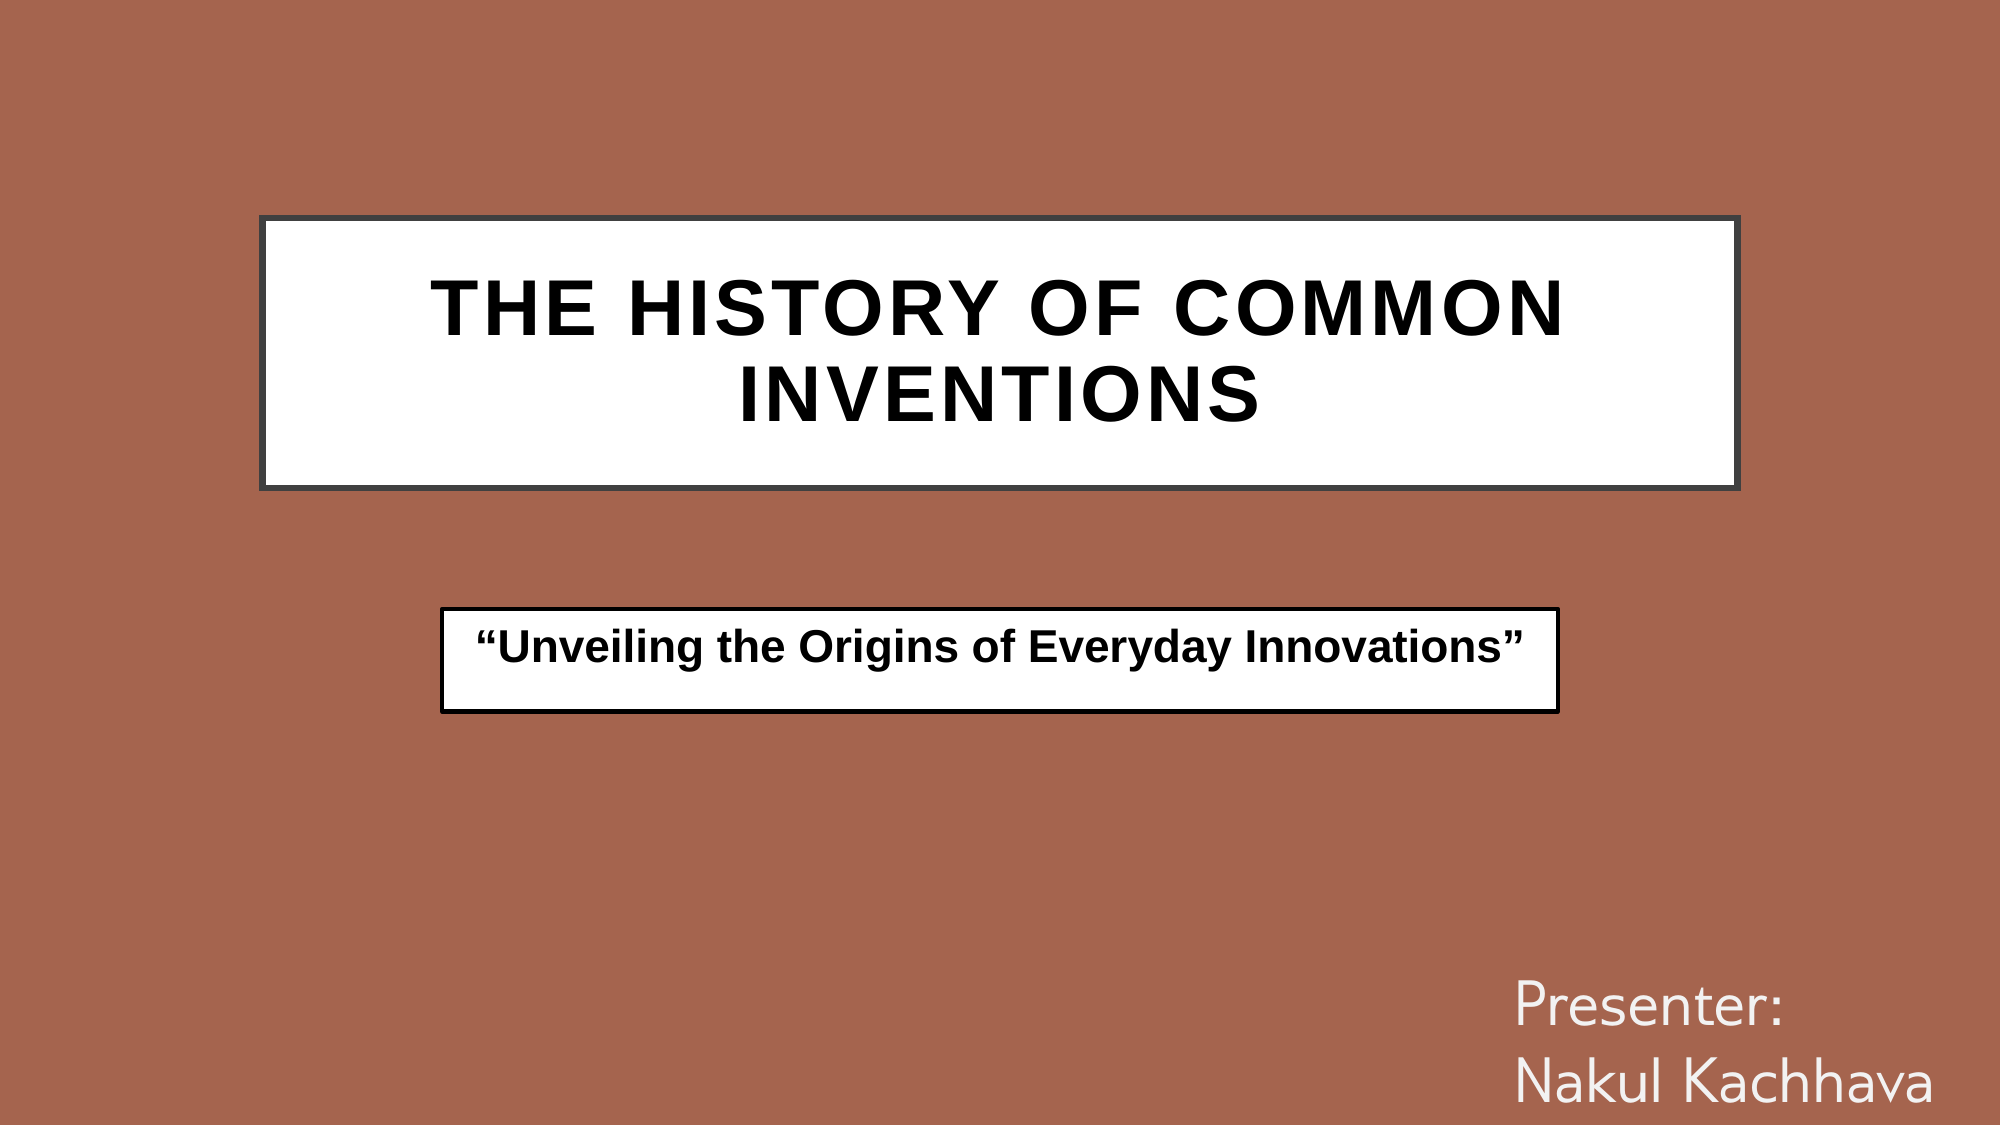

# The History of Common Inventions
“Unveiling the Origins of Everyday Innovations”
Presenter:
Nakul Kachhava